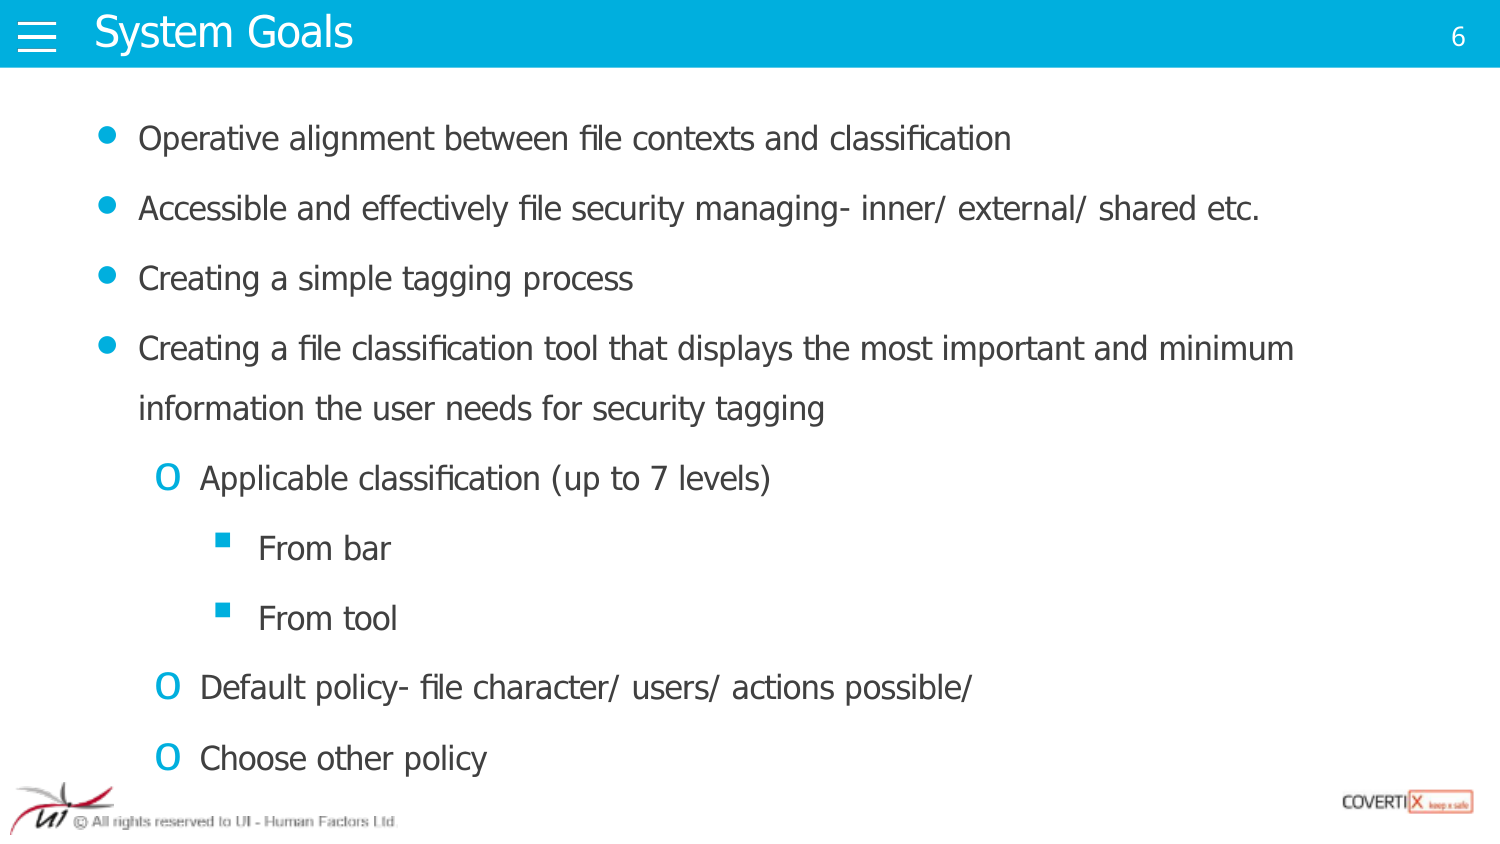

System Goals
Operative alignment between file contexts and classification
Accessible and effectively file security managing- inner/ external/ shared etc.
Creating a simple tagging process
Creating a file classification tool that displays the most important and minimum information the user needs for security tagging
Applicable classification (up to 7 levels)
From bar
From tool
Default policy- file character/ users/ actions possible/
Choose other policy